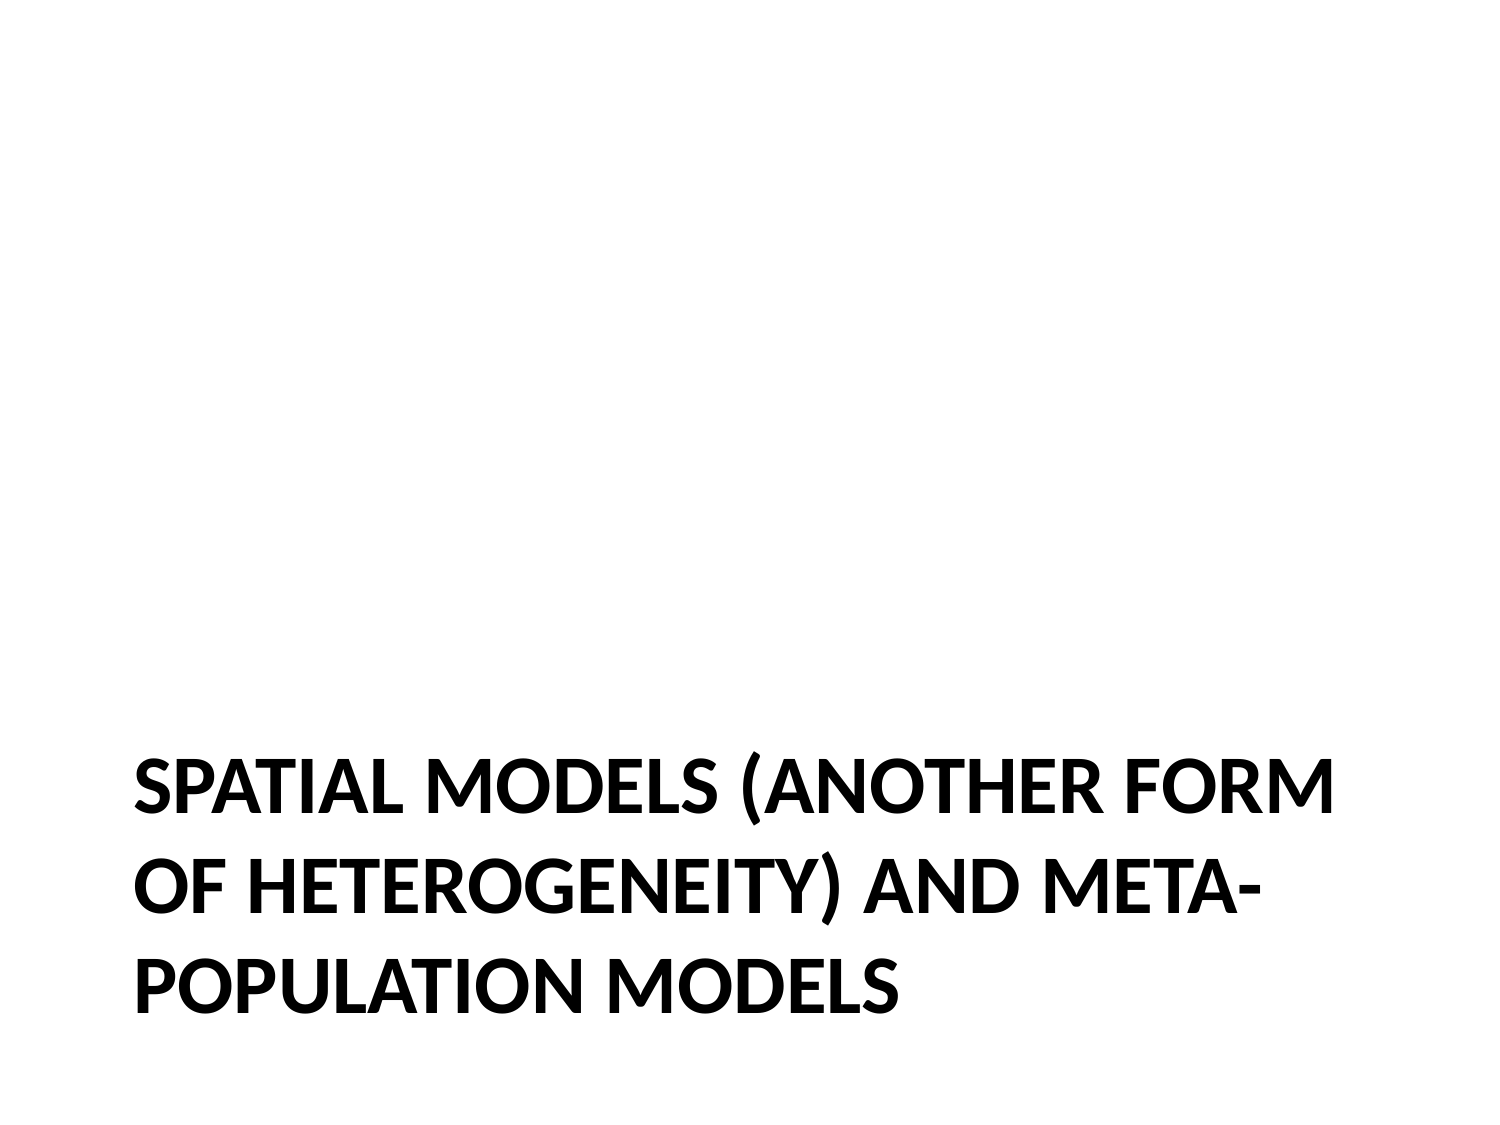

# SPATIAL MODELS (ANOTHER FORM OF HETEROGENEITY) and meta-population models